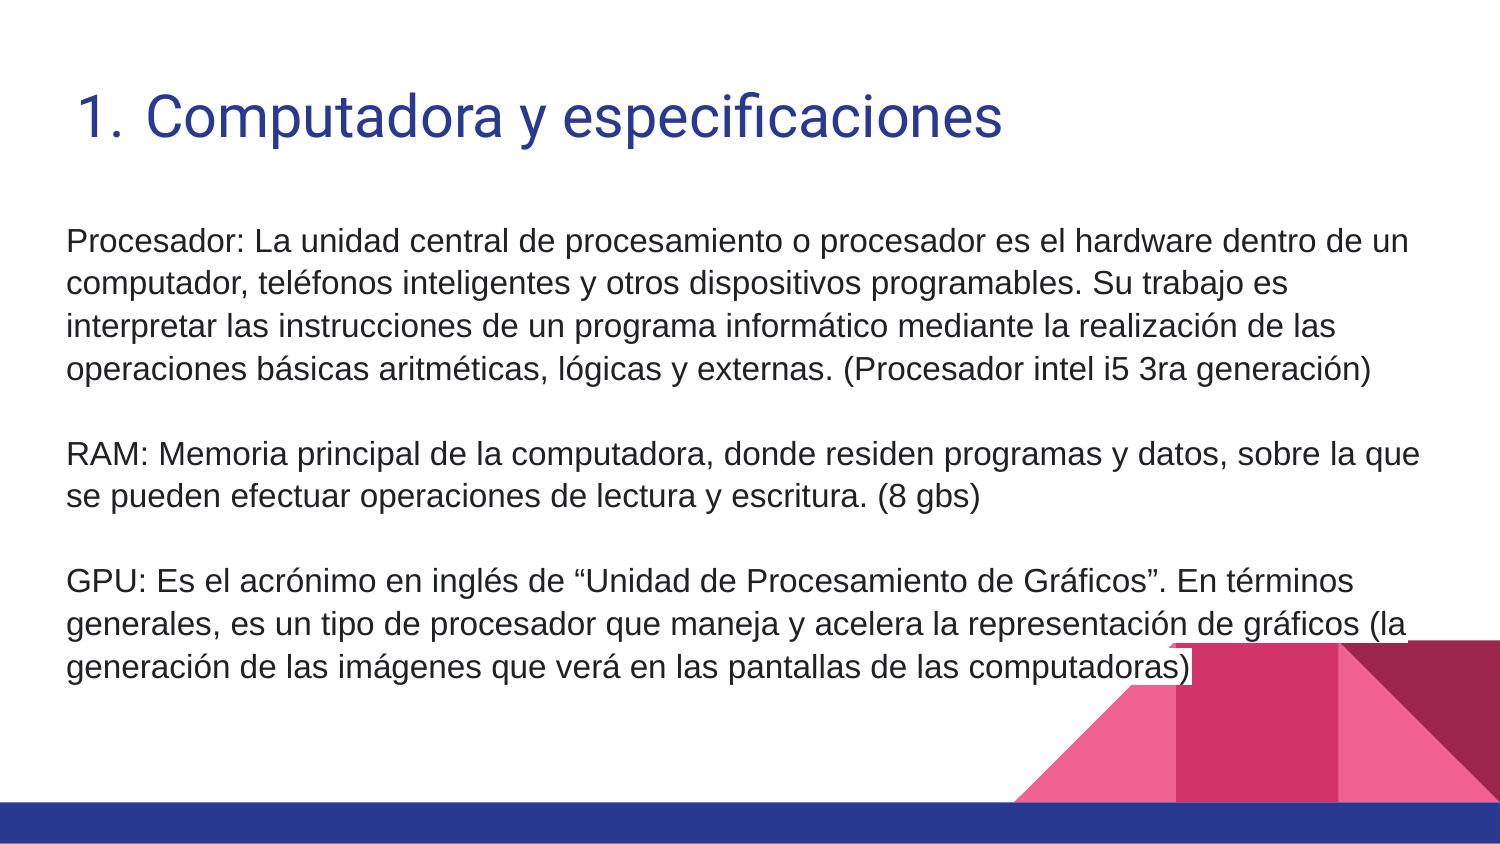

# Computadora y especificaciones
Procesador: La unidad central de procesamiento o procesador es el hardware dentro de un computador, teléfonos inteligentes y otros dispositivos programables. Su trabajo es interpretar las instrucciones de un programa informático mediante la realización de las operaciones básicas aritméticas, lógicas y externas. (Procesador intel i5 3ra generación)

RAM: Memoria principal de la computadora, donde residen programas y datos, sobre la que se pueden efectuar operaciones de lectura y escritura. (8 gbs)

GPU: Es el acrónimo en inglés de “Unidad de Procesamiento de Gráficos”. En términos generales, es un tipo de procesador que maneja y acelera la representación de gráficos (la generación de las imágenes que verá en las pantallas de las computadoras)